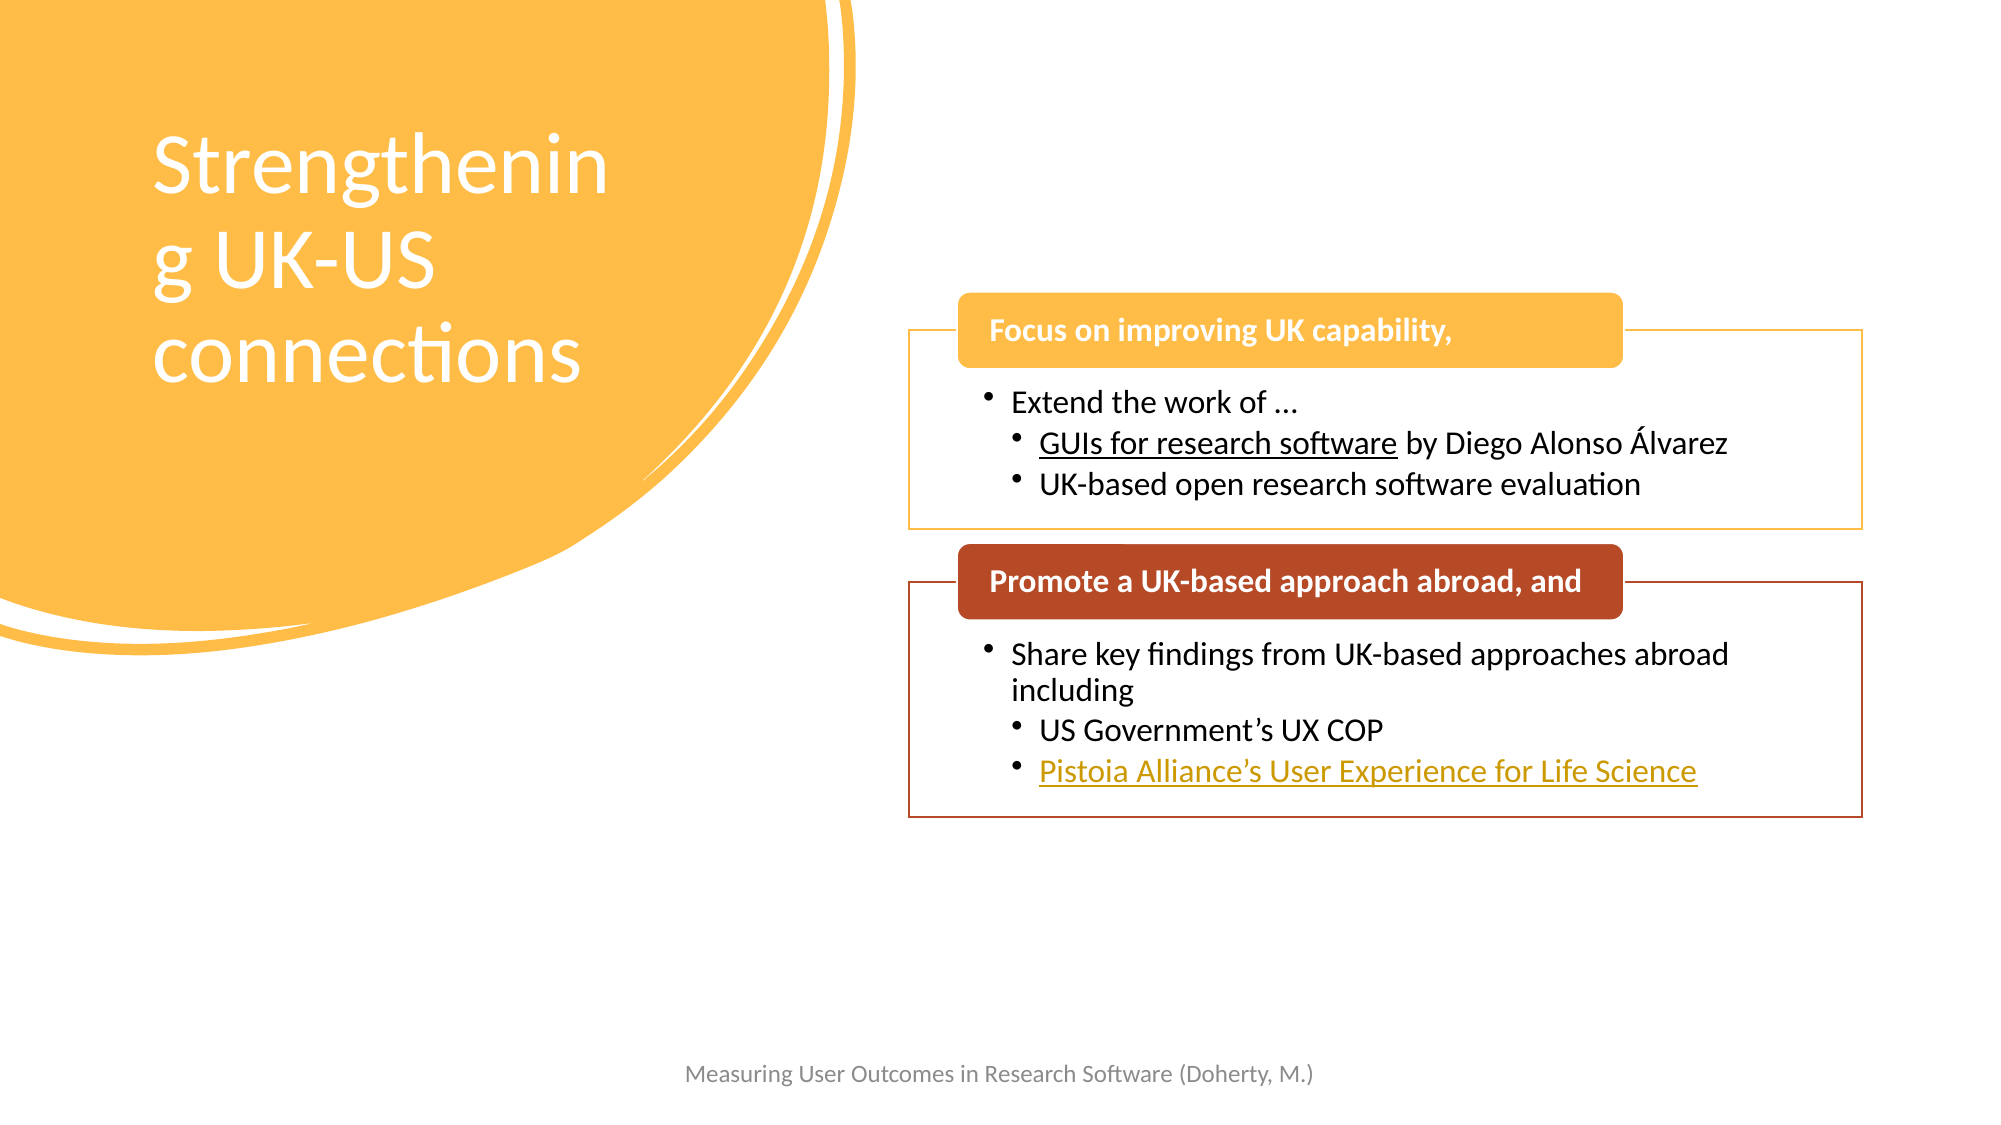

Extend the work of …
GUIs for research software by Diego Alonso Álvarez
UK-based open research software evaluation
Focus on improving UK capability,
Share key findings from UK-based approaches abroad including
US Government’s UX COP
Pistoia Alliance’s User Experience for Life Science
Promote a UK-based approach abroad, and
# Strengthening UK-US connections
Measuring User Outcomes in Research Software (Doherty, M.)